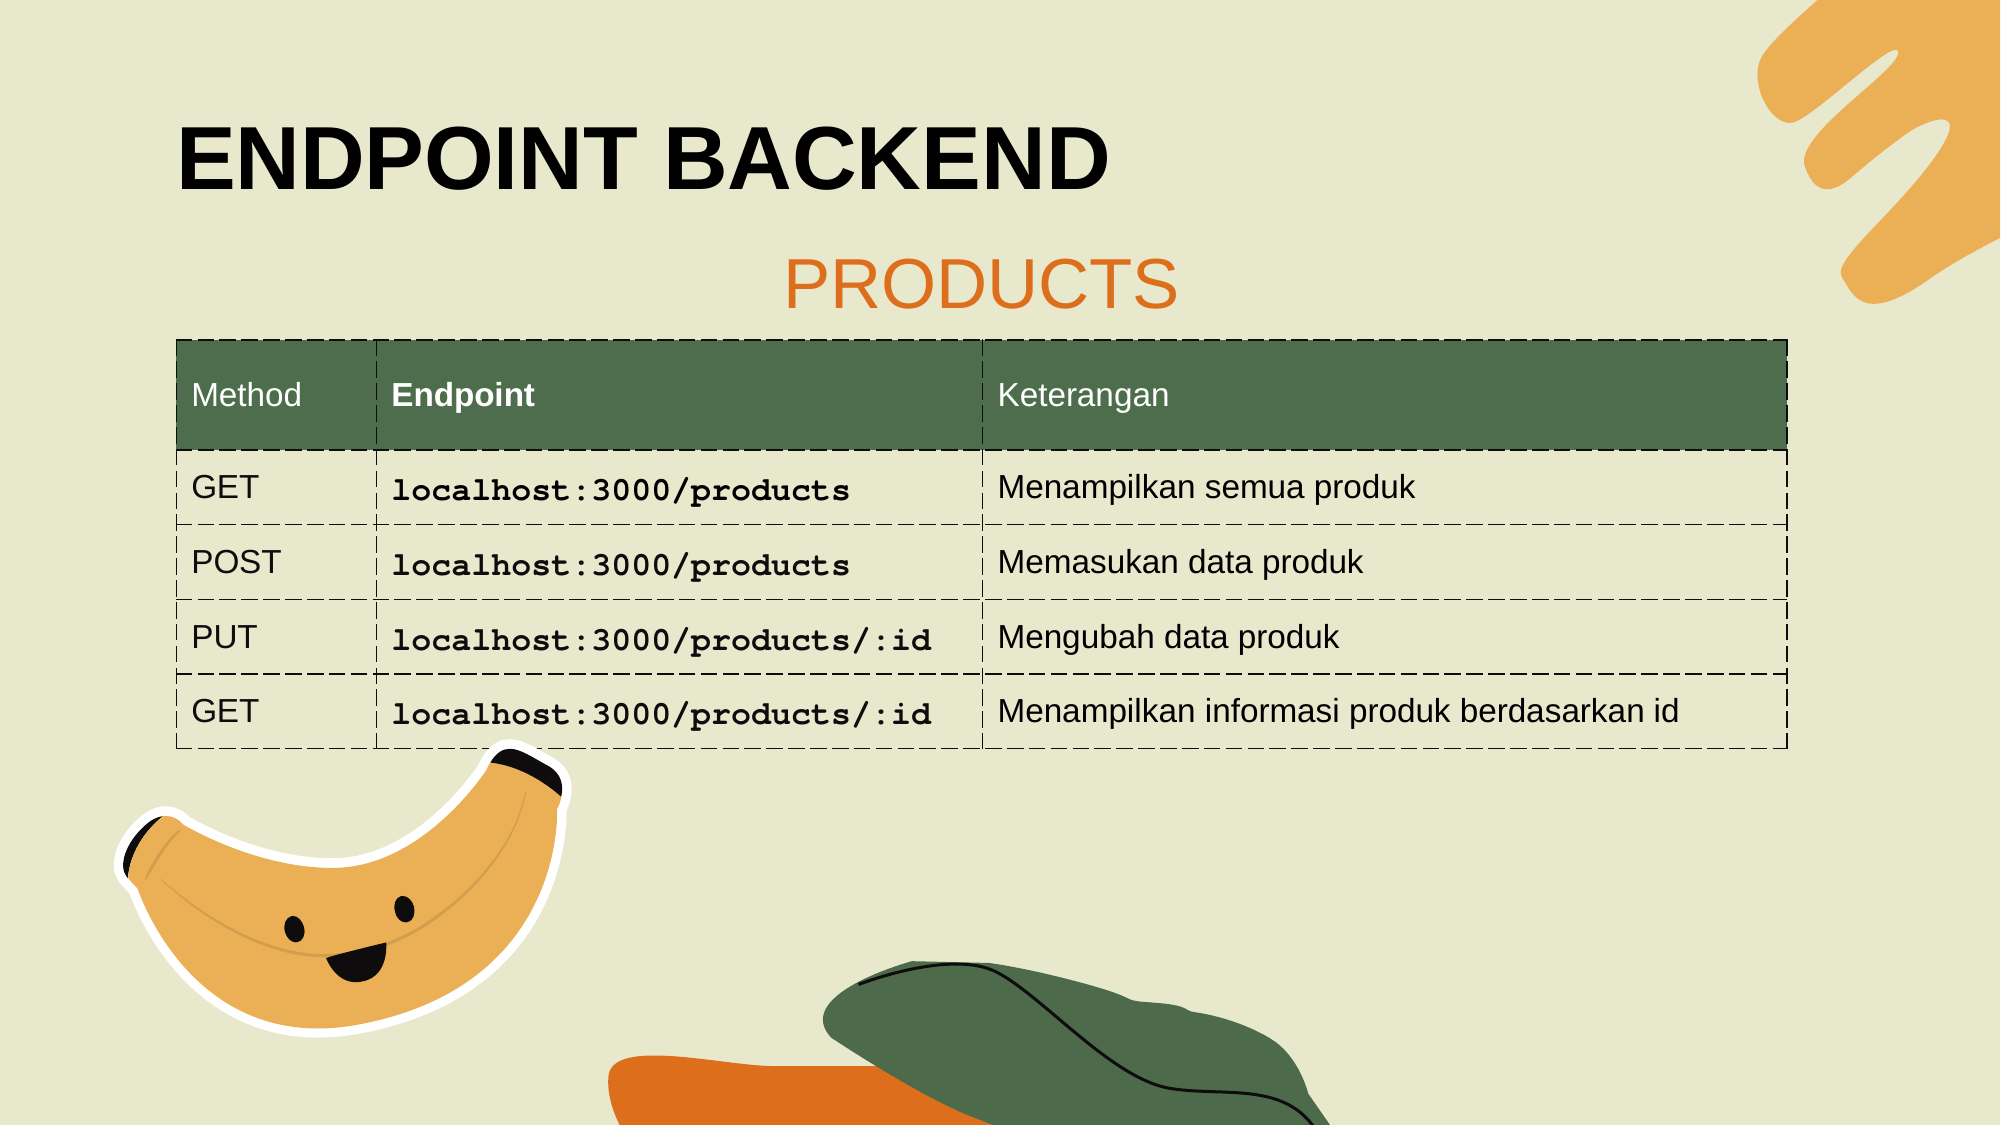

# ENDPOINT BACKEND
PRODUCTS
| Method | Endpoint | Keterangan |
| --- | --- | --- |
| GET | localhost:3000/products | Menampilkan semua produk |
| POST | localhost:3000/products | Memasukan data produk |
| PUT | localhost:3000/products/:id | Mengubah data produk |
| GET | localhost:3000/products/:id | Menampilkan informasi produk berdasarkan id |